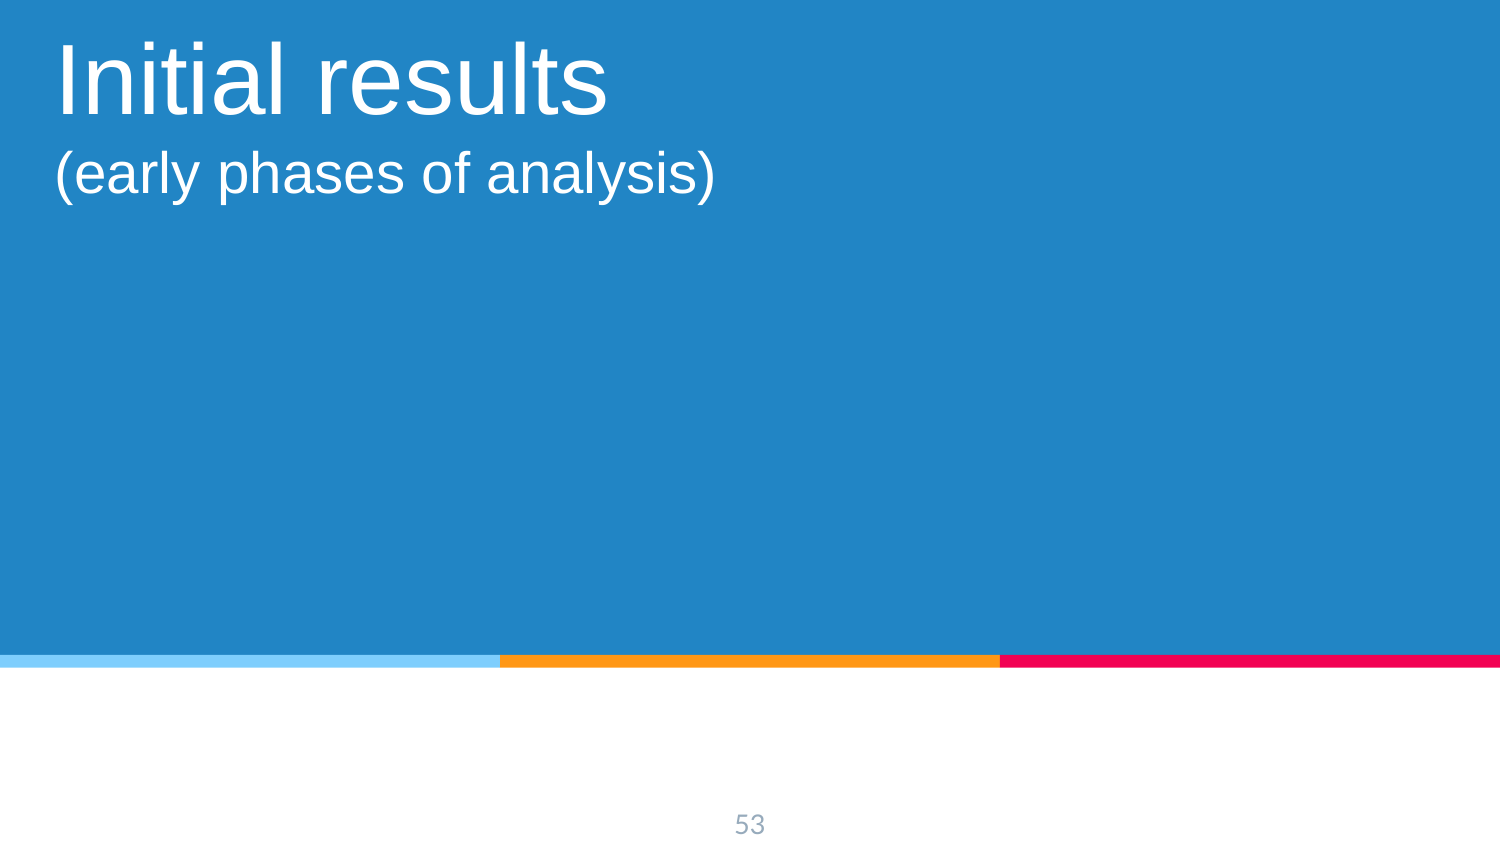

# Initial results (early phases of analysis)
53